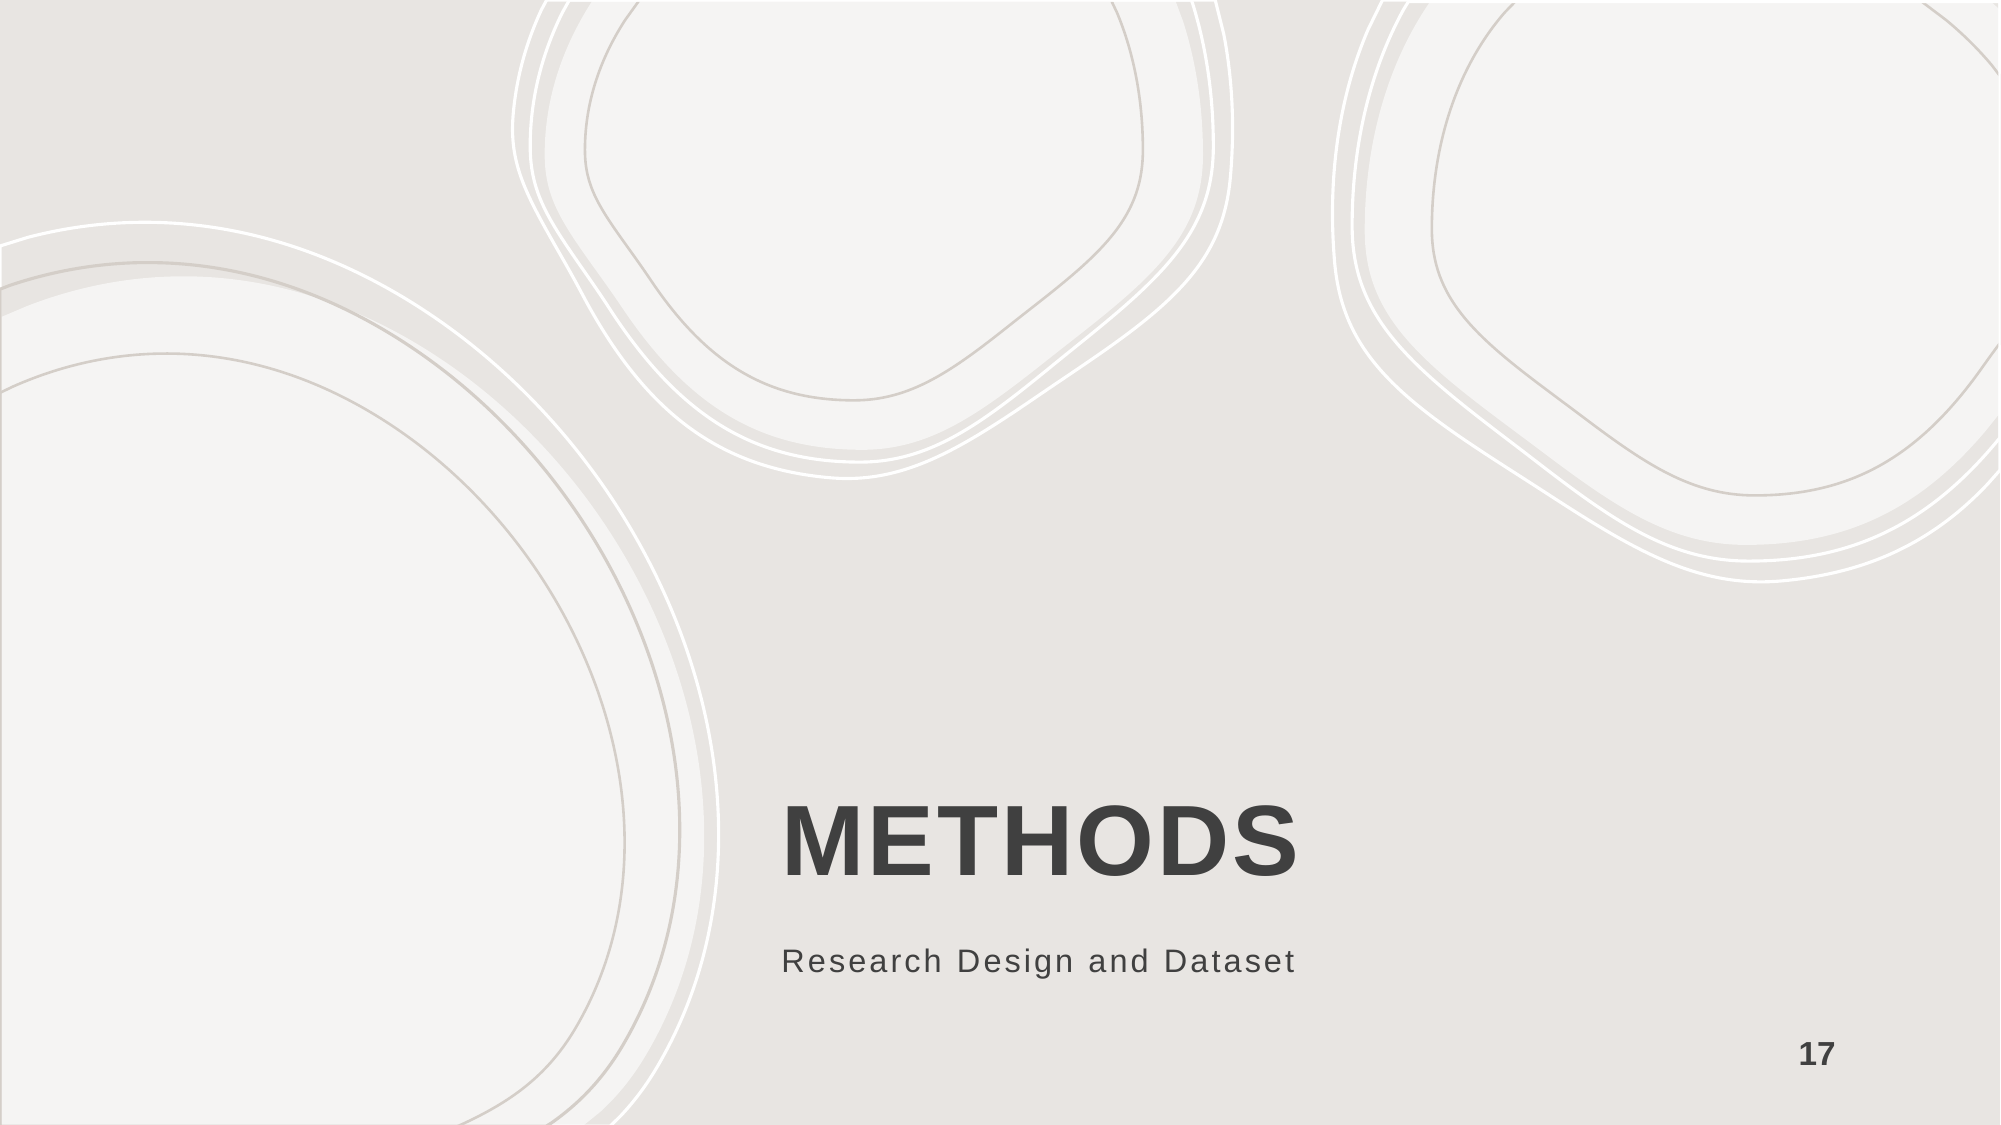

# METHODS
Research Design and Dataset
17